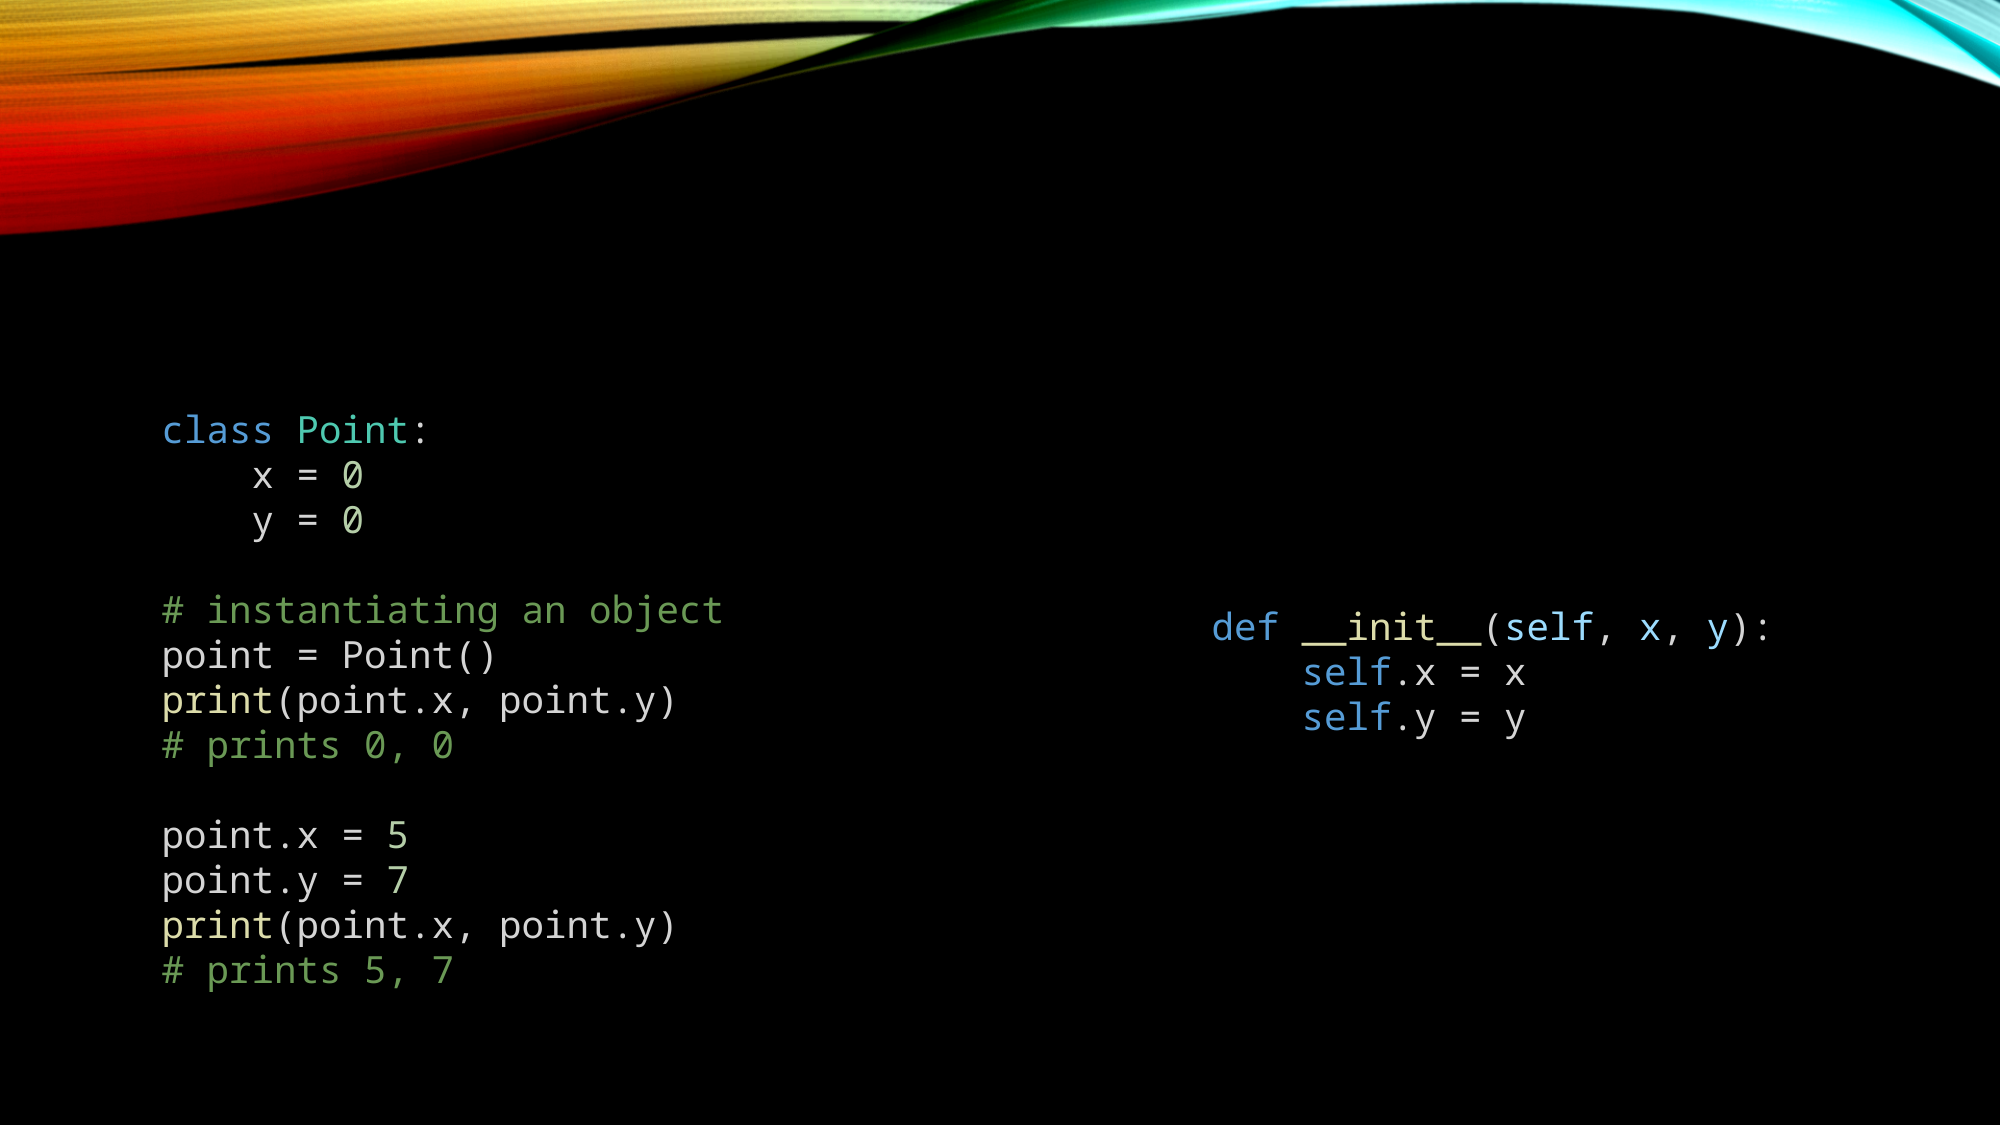

#
class Point:
    x = 0
    y = 0
# instantiating an object
point = Point()
print(point.x, point.y)
# prints 0, 0
point.x = 5
point.y = 7
print(point.x, point.y)
# prints 5, 7

def __init__(self, x, y):
    self.x = x
    self.y = y